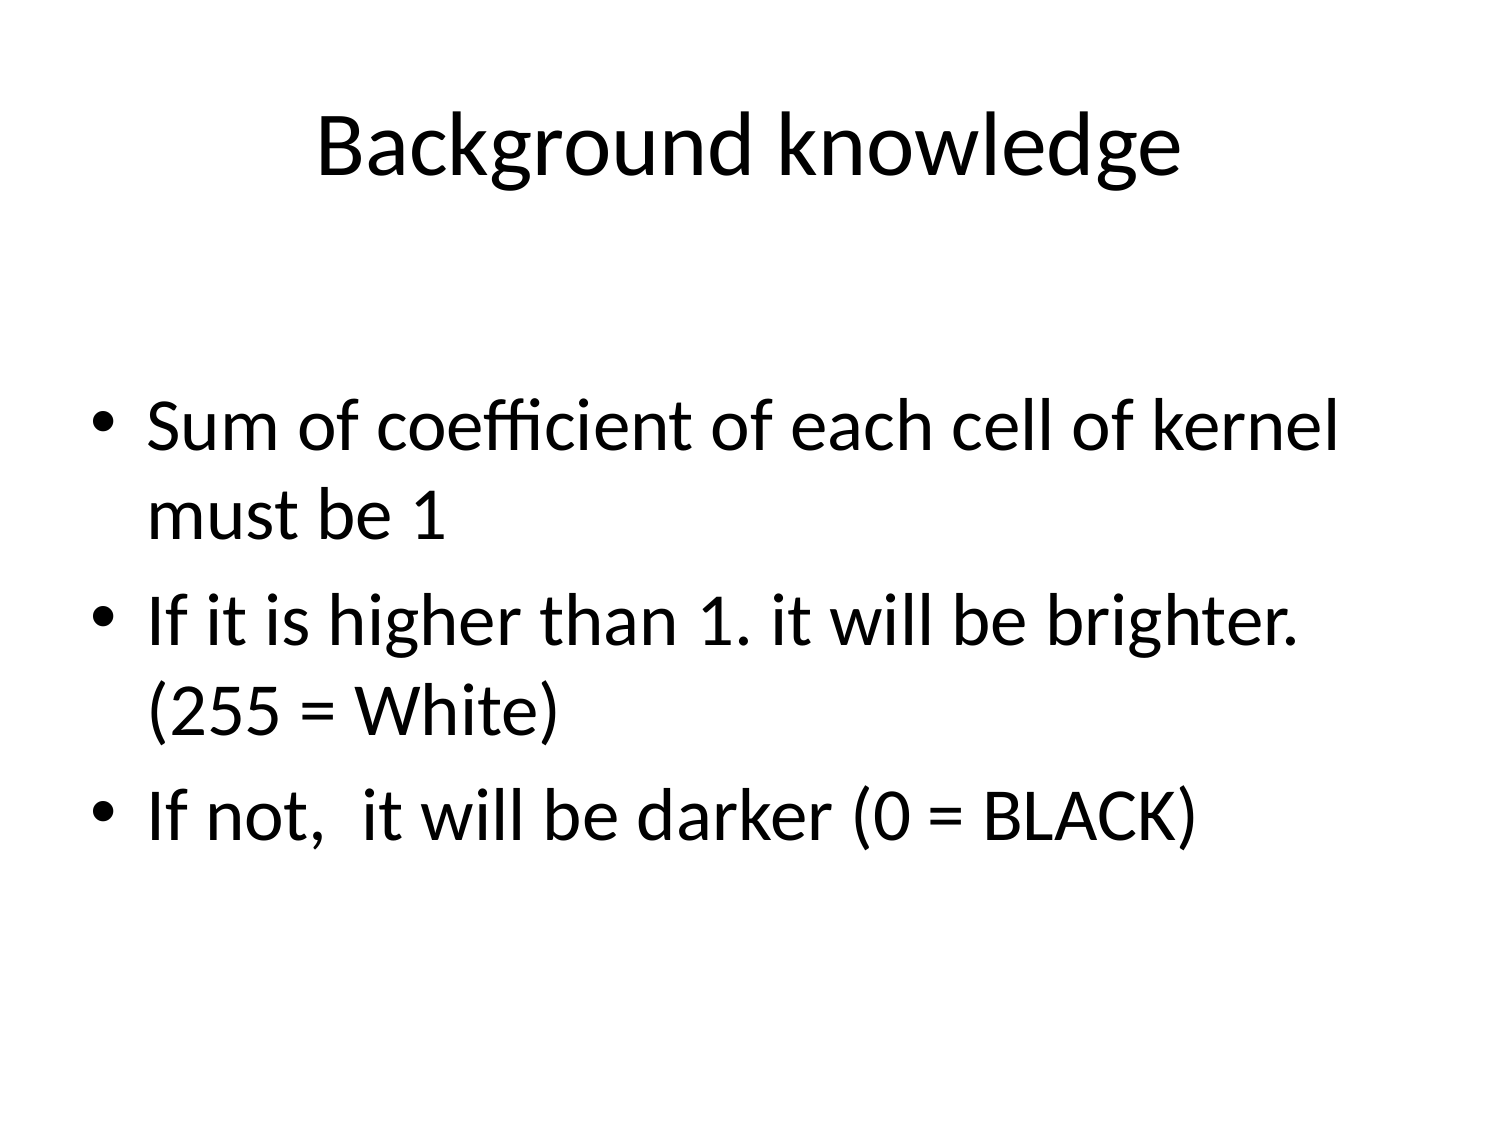

# Background knowledge

Sum of coefficient of each cell of kernel must be 1
If it is higher than 1. it will be brighter. (255 = White)
If not,  it will be darker (0 = BLACK)